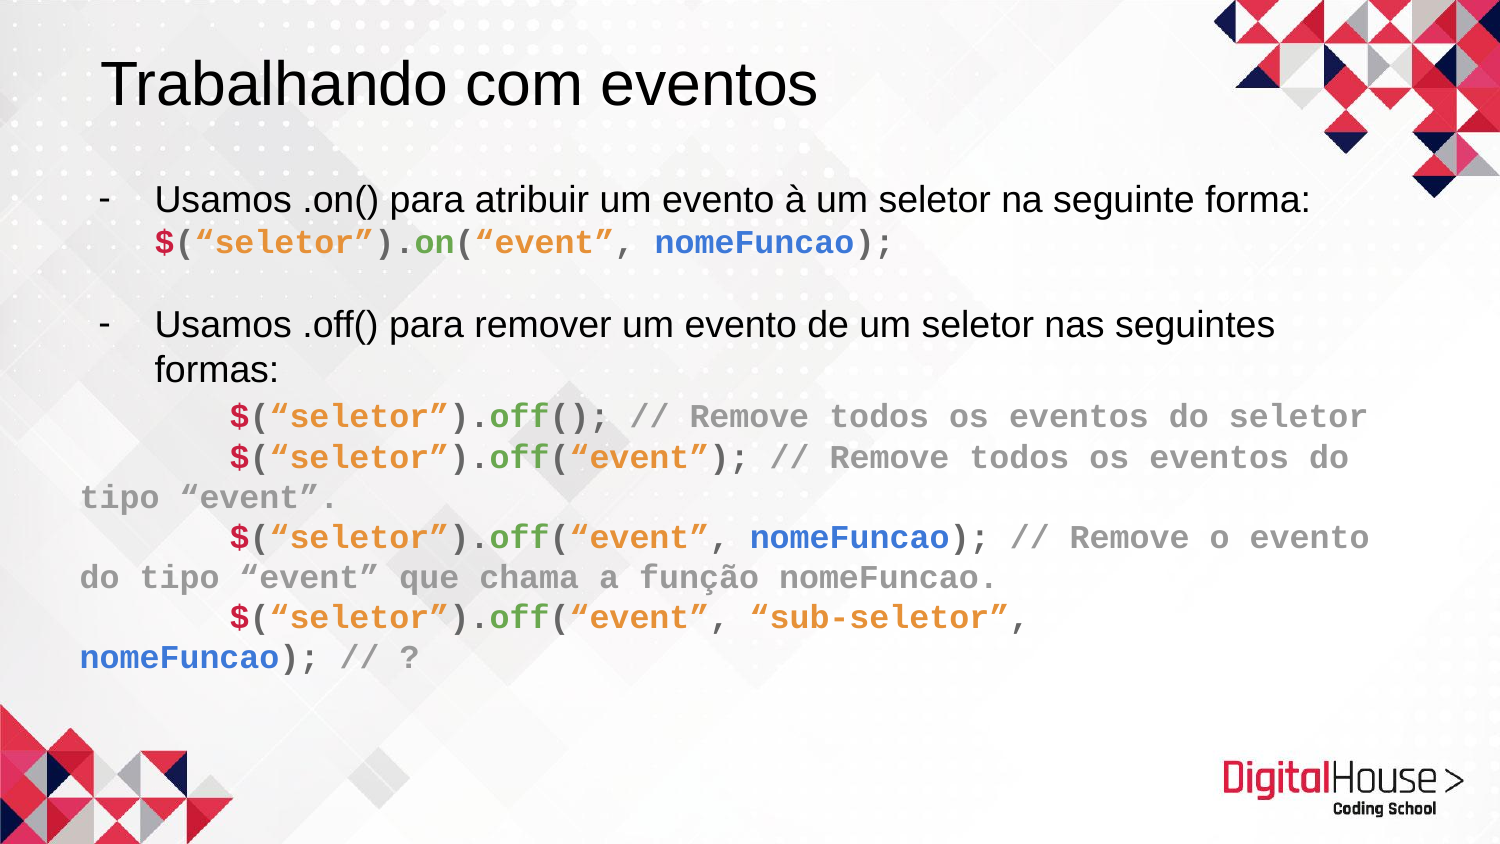

# Trabalhando com eventos
Usamos .on() para atribuir um evento à um seletor na seguinte forma:
$(“seletor”).on(“event”, nomeFuncao);

Usamos .off() para remover um evento de um seletor nas seguintes formas:
	$(“seletor”).off(); // Remove todos os eventos do seletor
	$(“seletor”).off(“event”); // Remove todos os eventos do tipo “event”.
	$(“seletor”).off(“event”, nomeFuncao); // Remove o evento do tipo “event” que chama a função nomeFuncao.
	$(“seletor”).off(“event”, “sub-seletor”, nomeFuncao); // ?